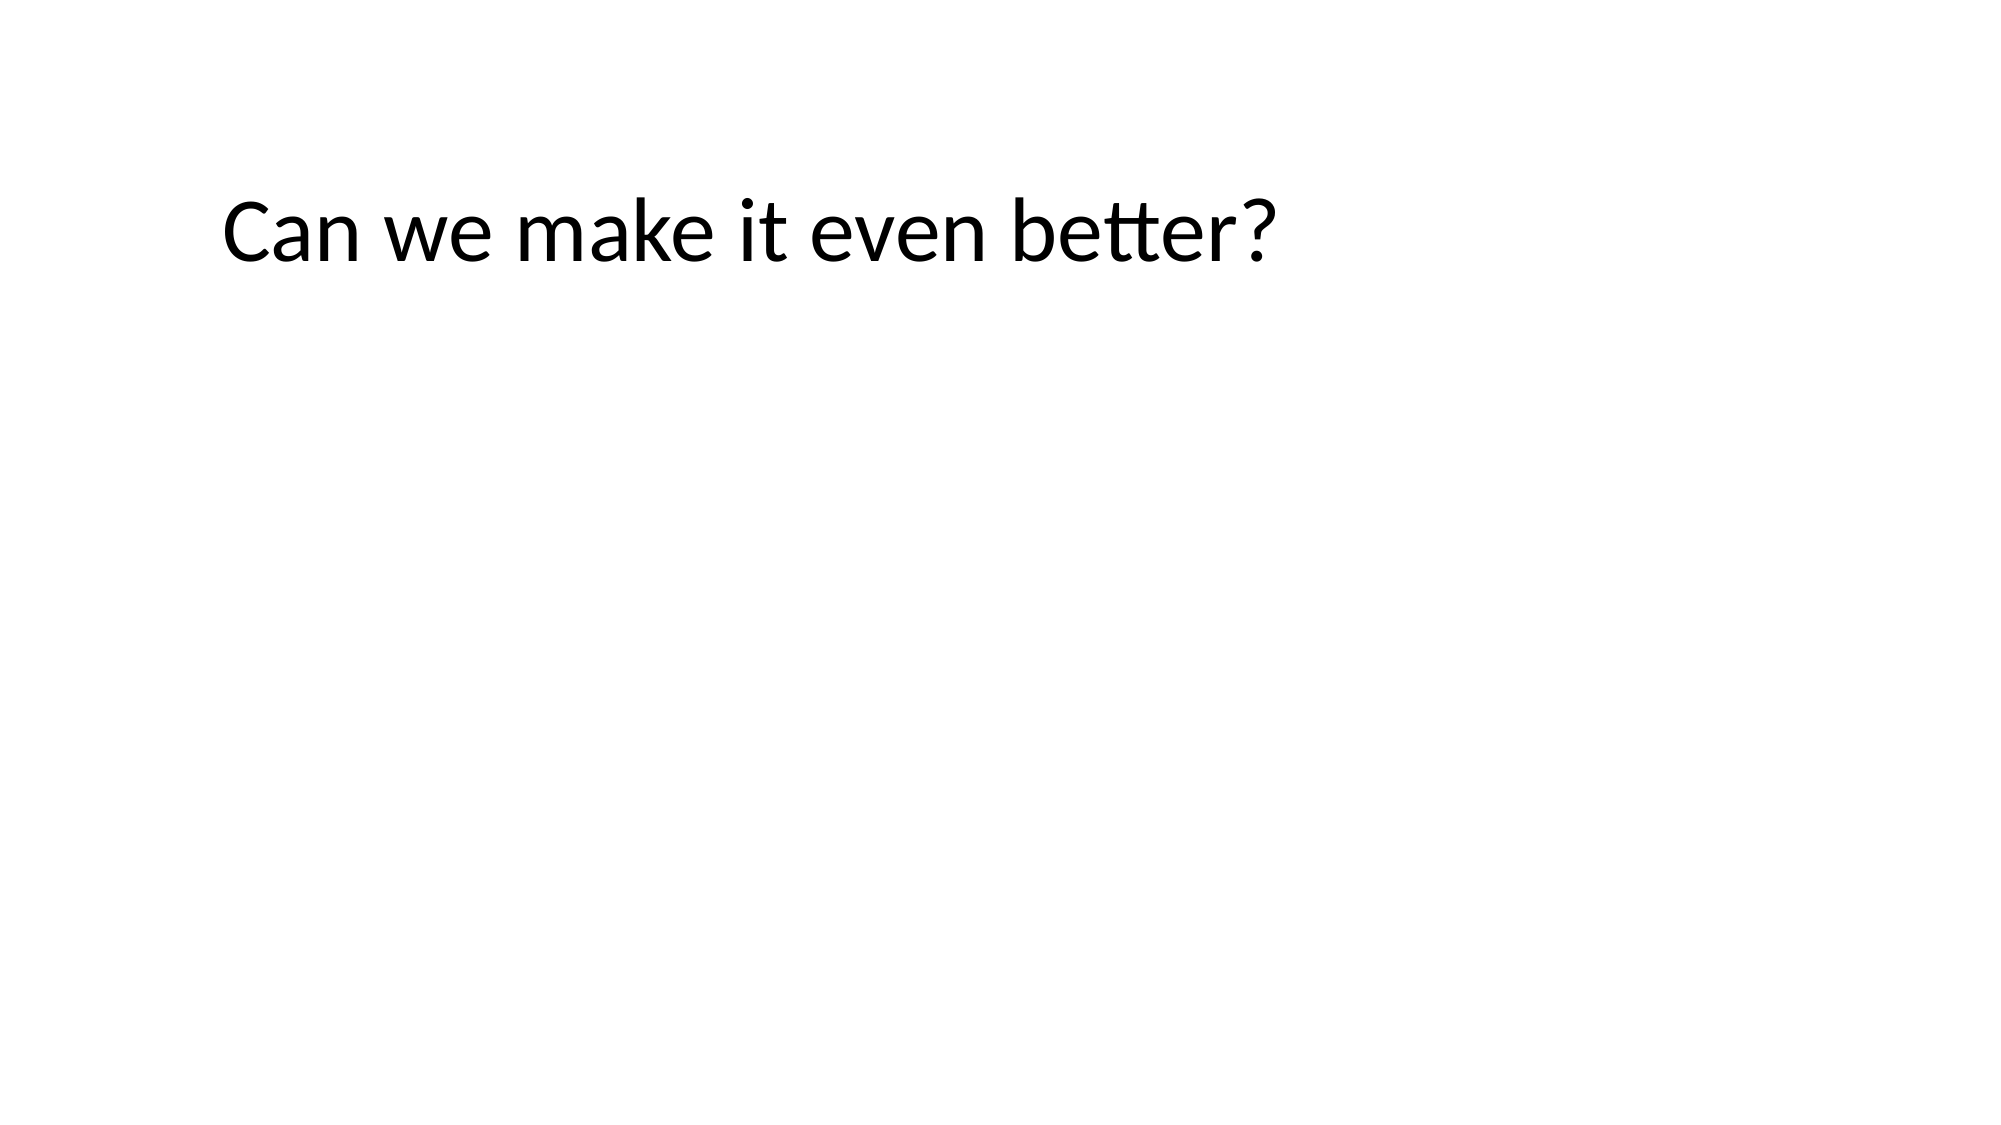

# Can we make it even better?